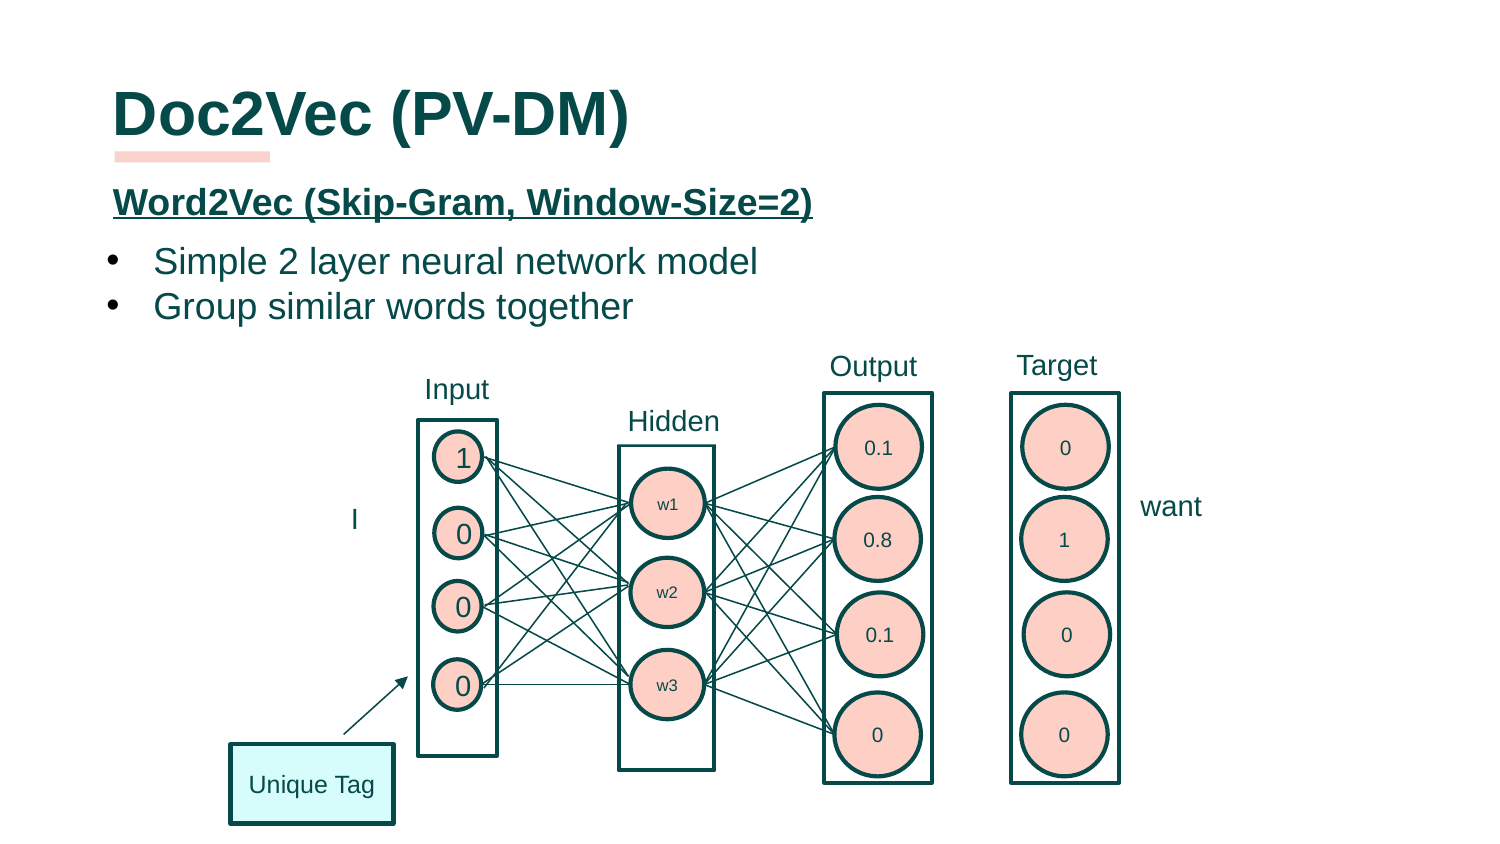

# Doc2Vec (PV-DM)

Word2Vec (Skip-Gram, Window-Size=2)
Simple 2 layer neural network model
Group similar words together
Target
Output
Input

Hidden
0
0.1

1

w1
want
I
1
0.8
0
w2
0
0
0.1
w3
0
0
0
Unique Tag